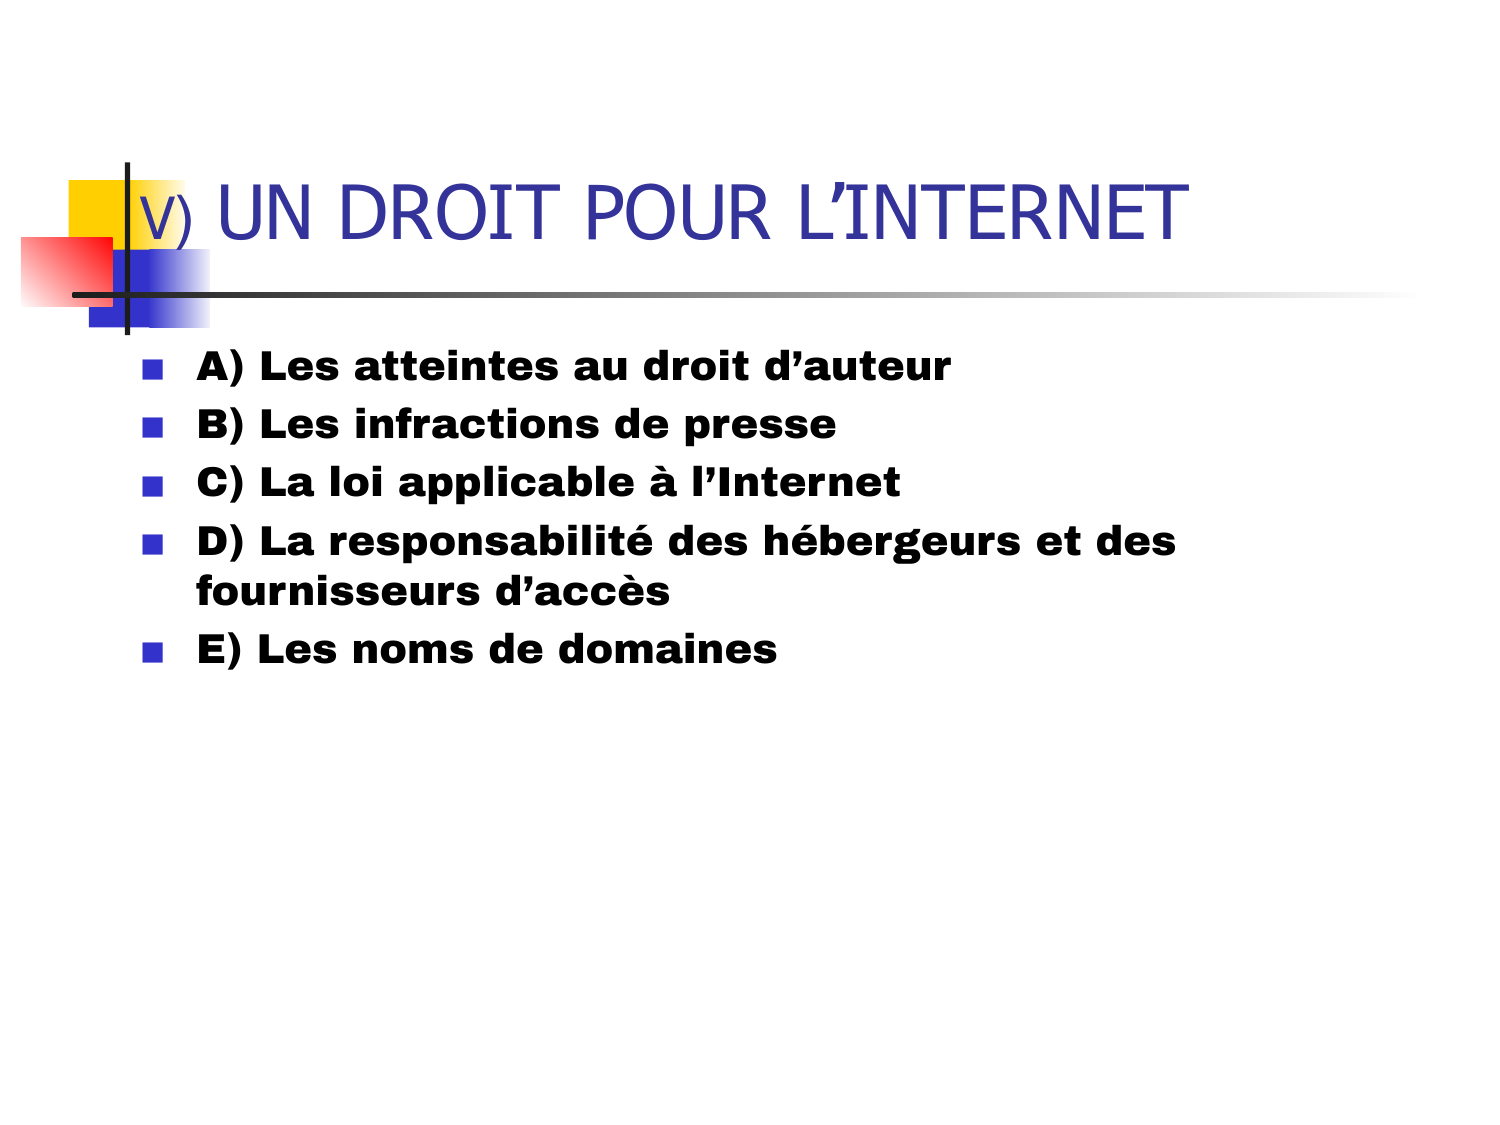

# V) UN DROIT POUR L’INTERNET
A) Les atteintes au droit d’auteur
B) Les infractions de presse
C) La loi applicable à l’Internet
D) La responsabilité des hébergeurs et des fournisseurs d’accès
E) Les noms de domaines